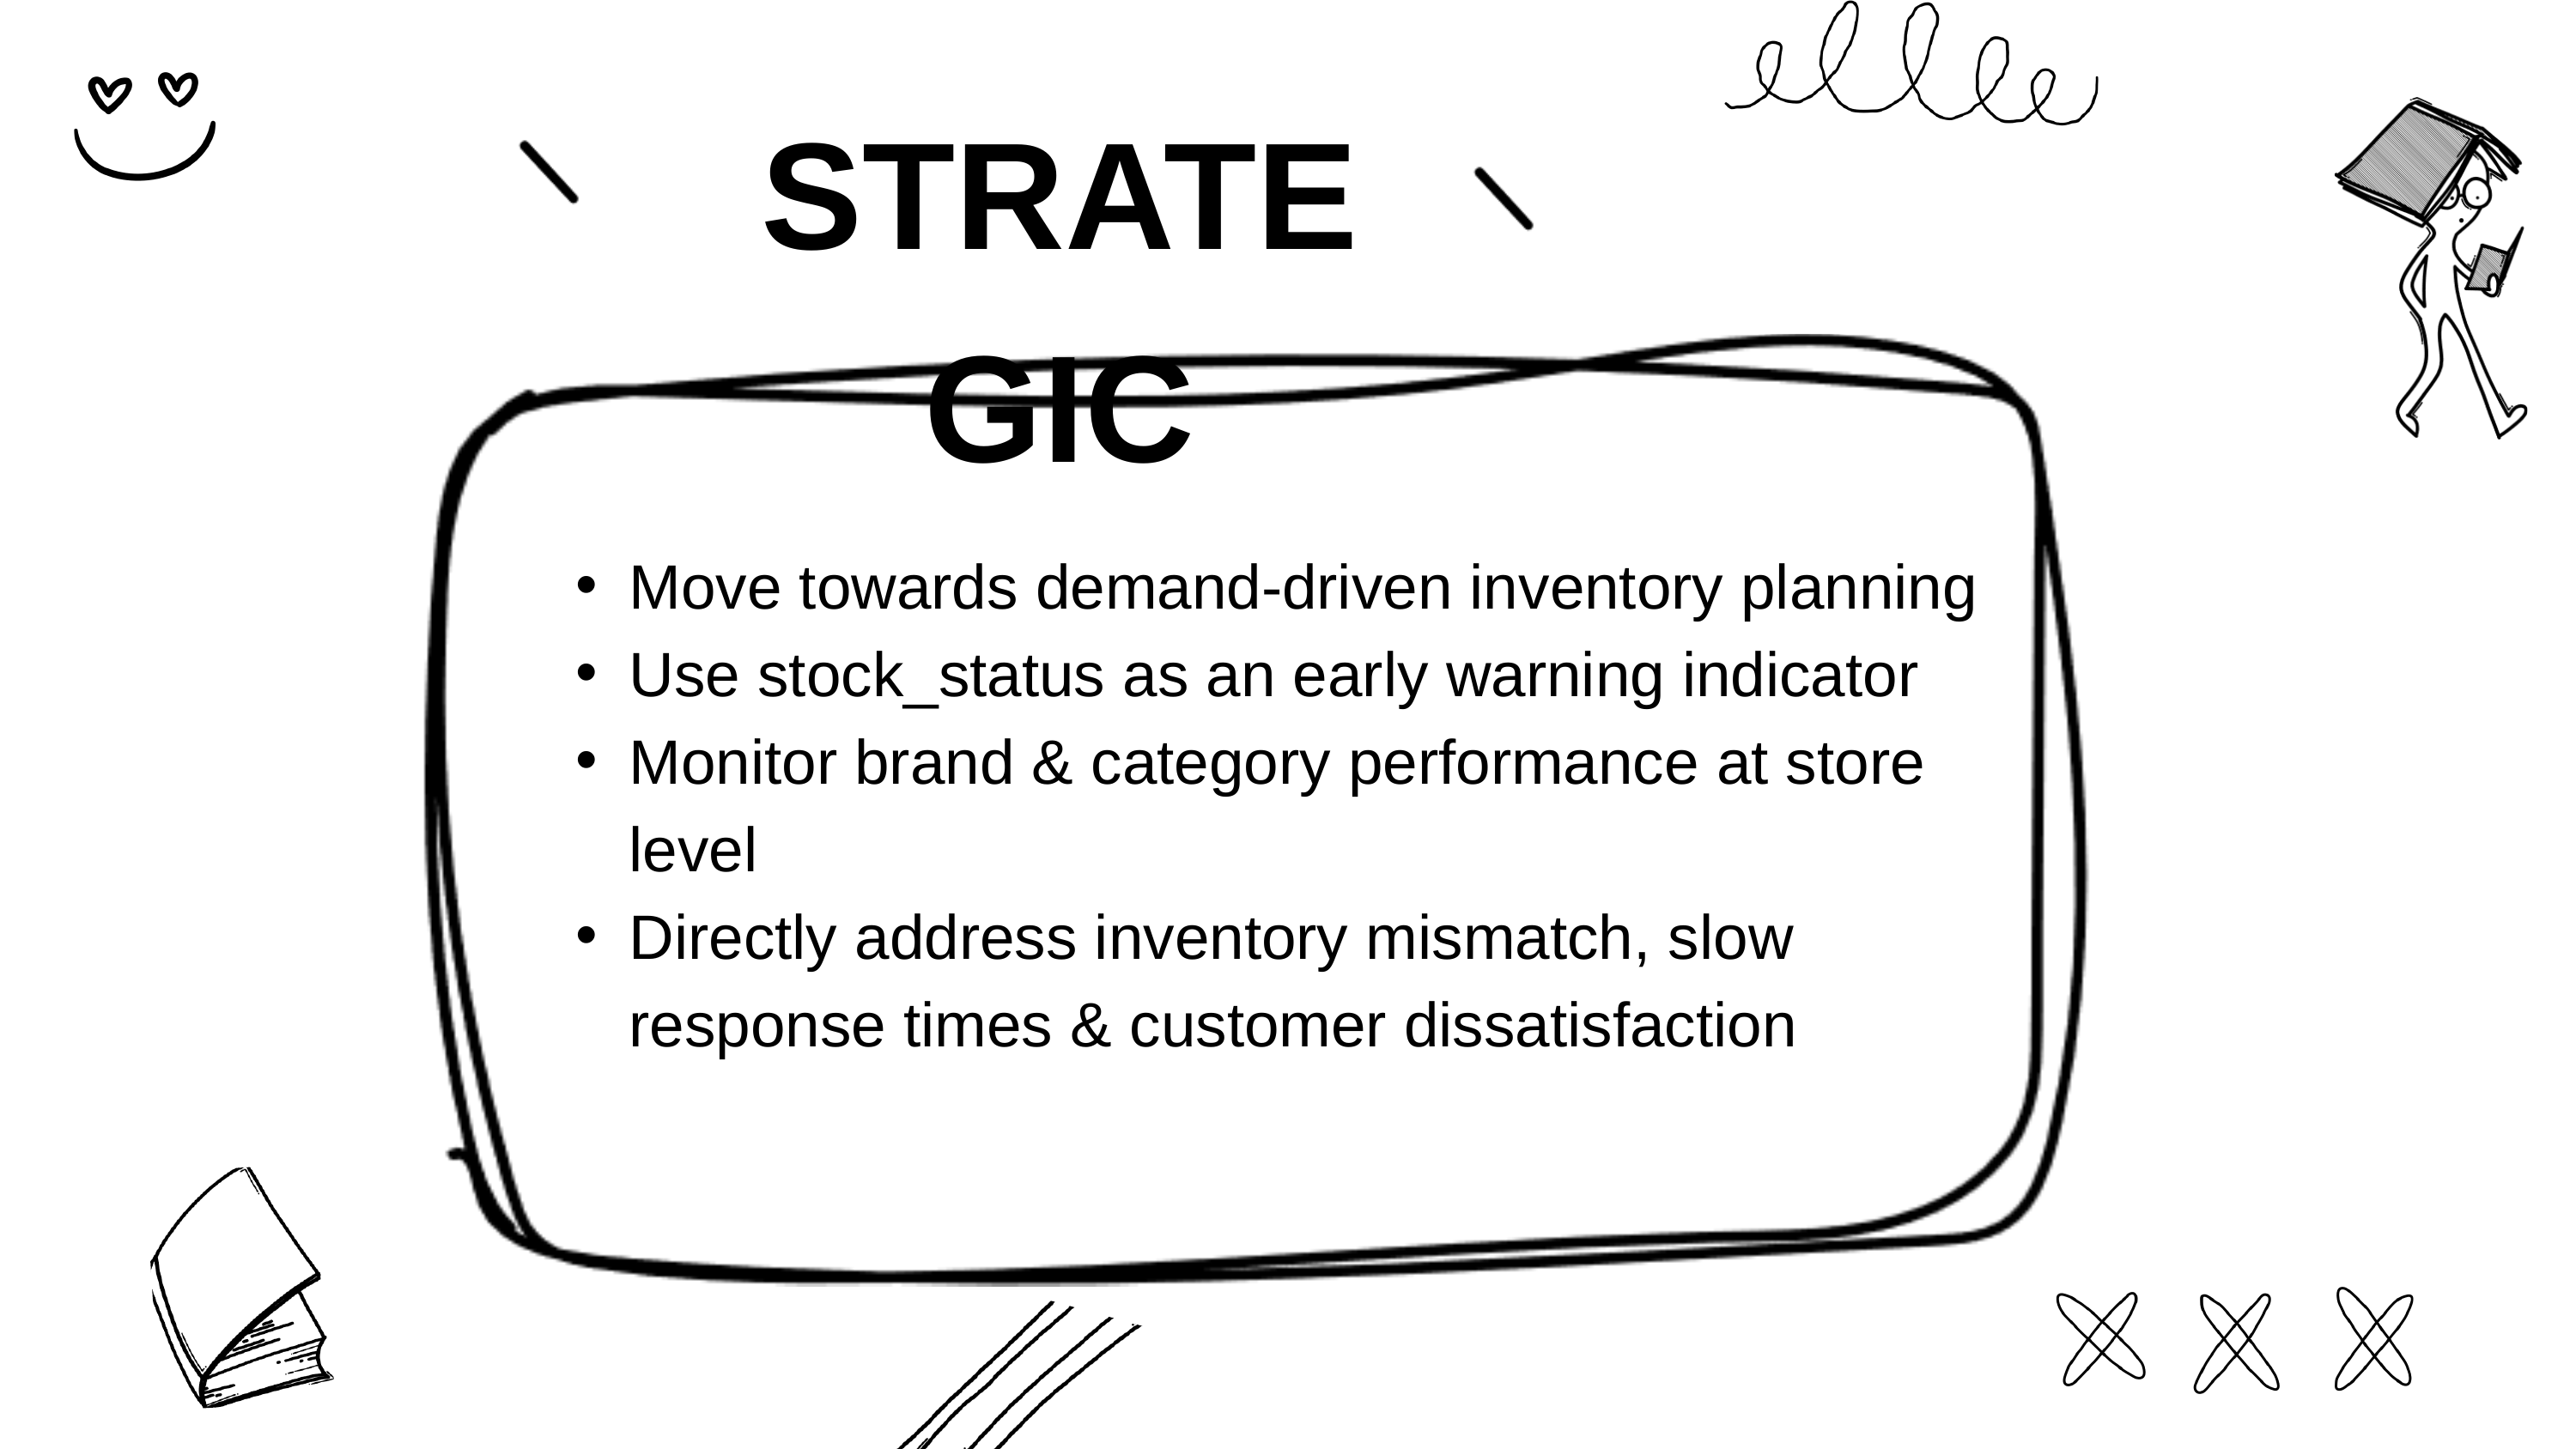

STRATEGIC

Move towards demand-driven inventory planning
Use stock_status as an early warning indicator
Monitor brand & category performance at store level
Directly address inventory mismatch, slow response times & customer dissatisfaction